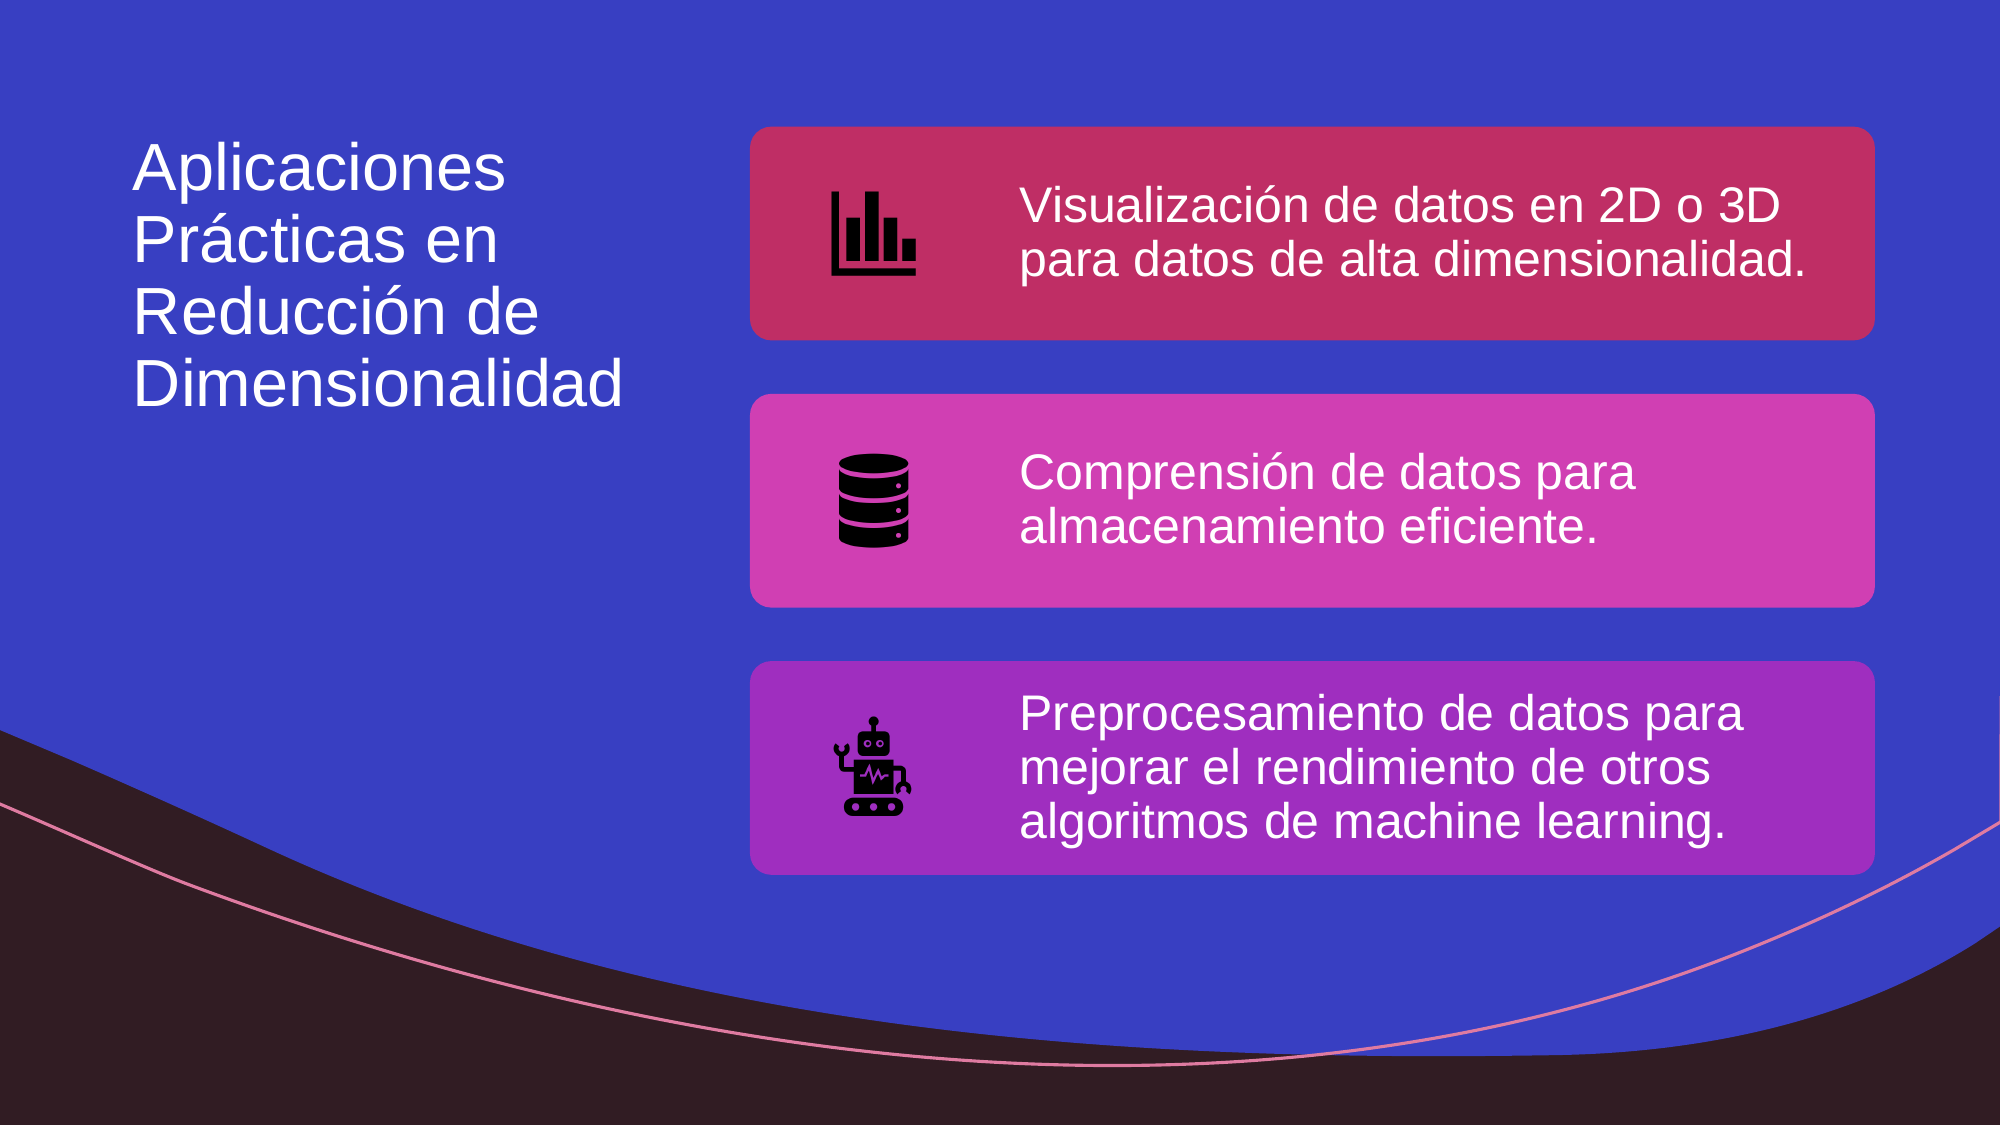

# Aplicaciones Prácticas en Reducción de Dimensionalidad
Visualización de datos en 2D o 3D para datos de alta dimensionalidad.
Comprensión de datos para almacenamiento eficiente.
Preprocesamiento de datos para mejorar el rendimiento de otros algoritmos de machine learning.